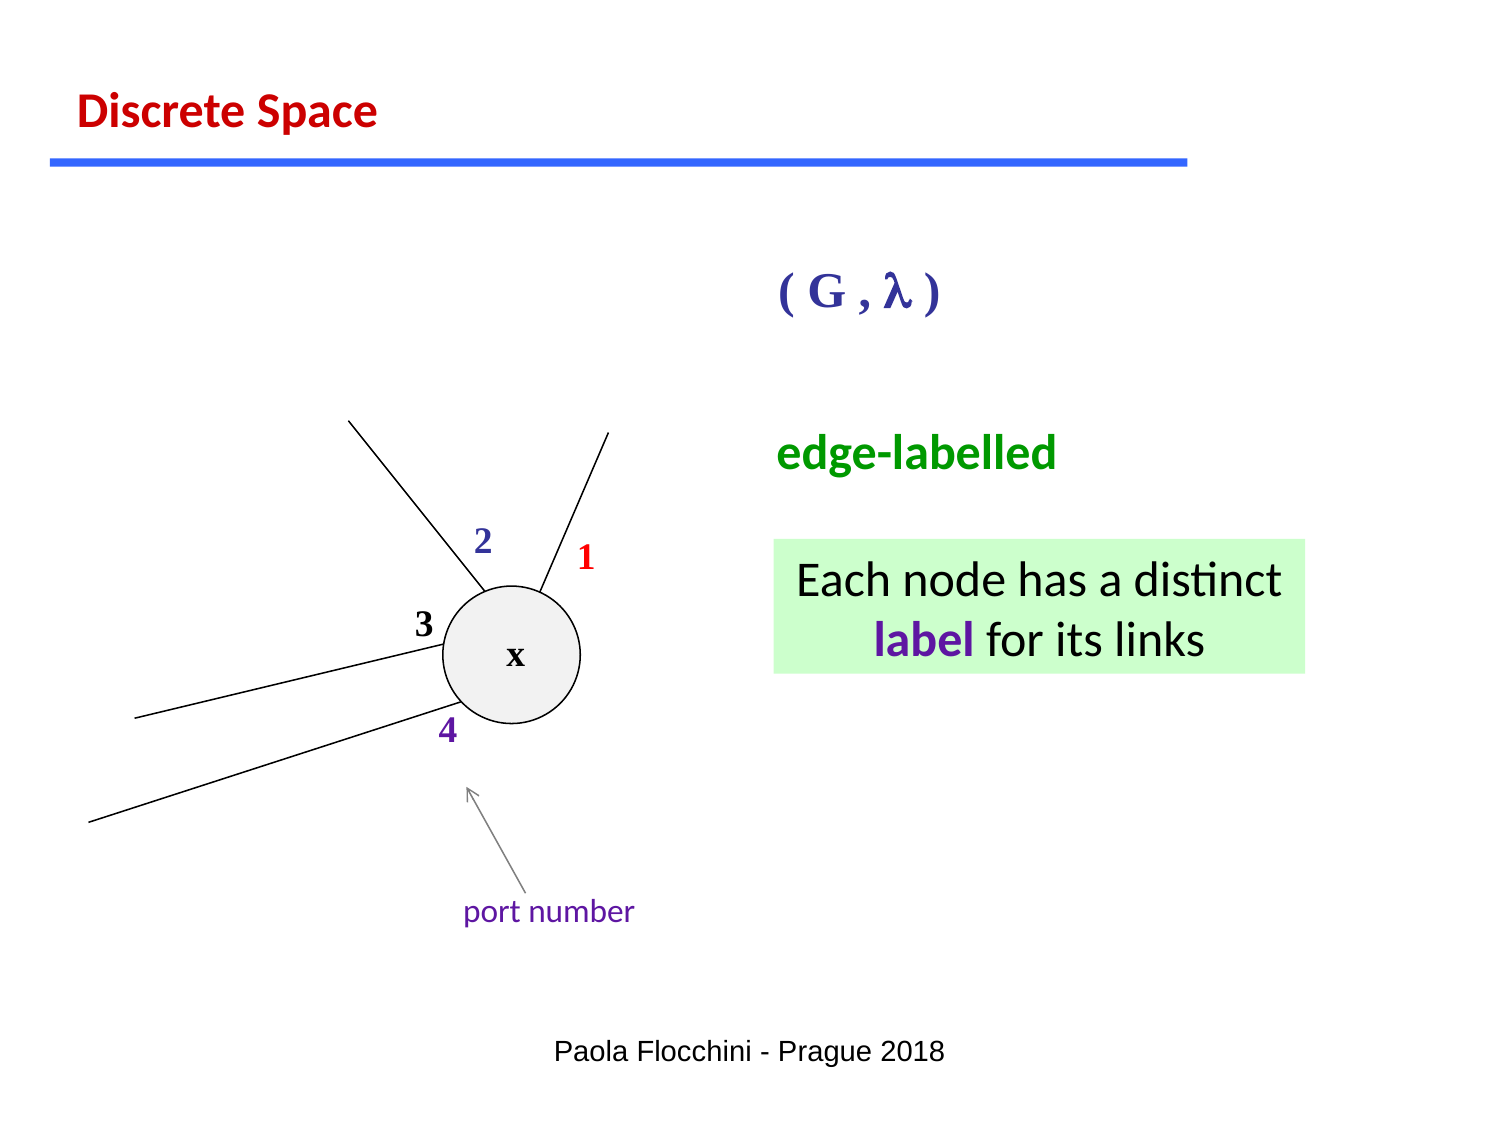

Discrete Space

( G , λ )
edge-labelled

2
1
Each node has a distinct
label for its links

x
3

4
port number
Paola Flocchini - Prague 2018